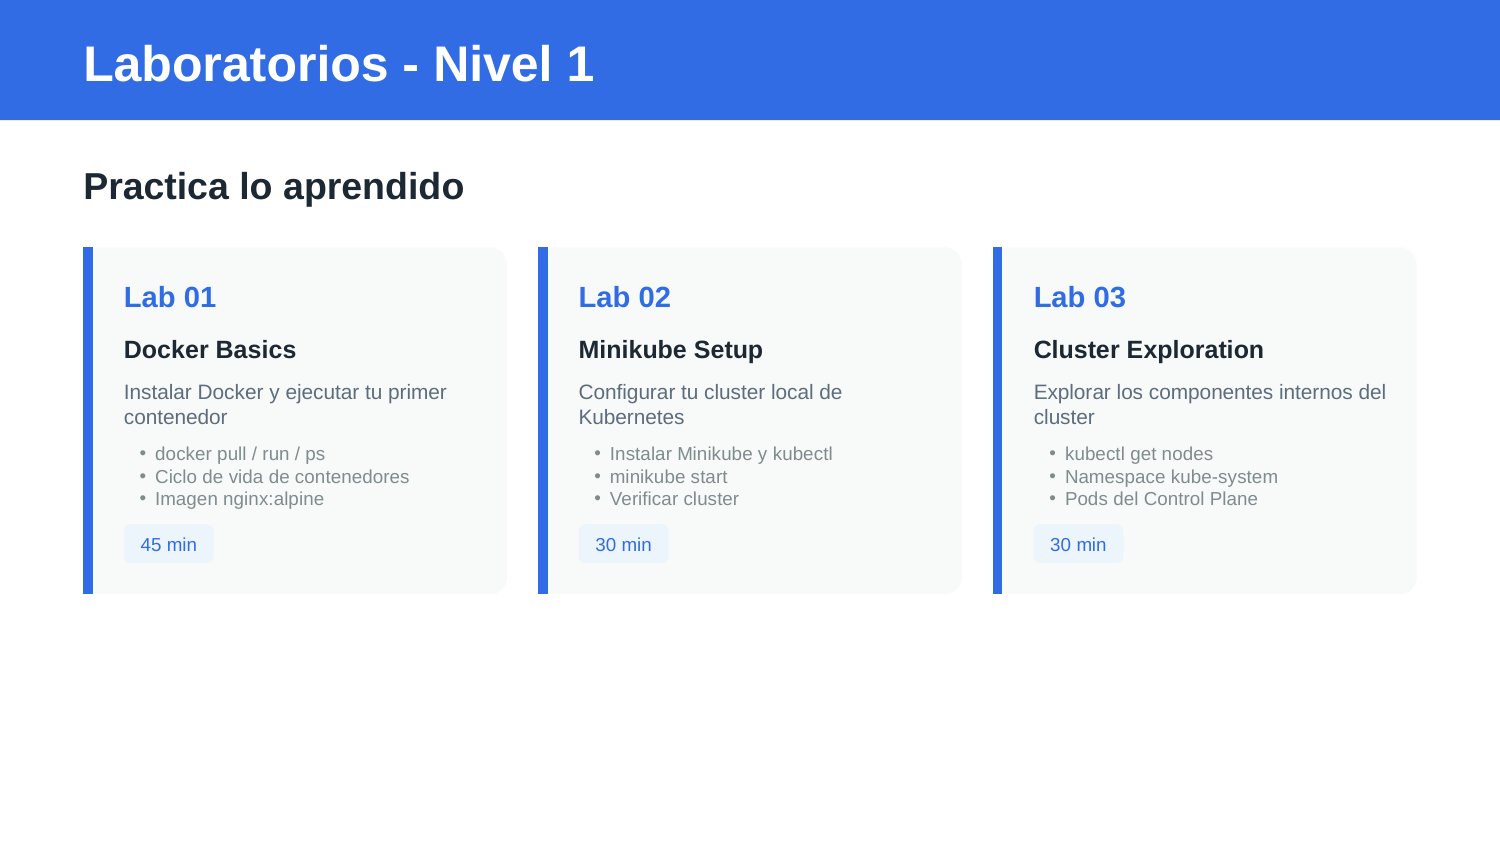

Laboratorios - Nivel 1
Practica lo aprendido

Lab 01
Lab 02
Lab 03
Docker Basics
Minikube Setup
Cluster Exploration
Instalar Docker y ejecutar tu primer contenedor
Configurar tu cluster local de Kubernetes
Explorar los componentes internos del cluster
docker pull / run / ps
Ciclo de vida de contenedores
Imagen nginx:alpine
Instalar Minikube y kubectl
minikube start
Verificar cluster
kubectl get nodes
Namespace kube-system
Pods del Control Plane

45 min
30 min
30 min